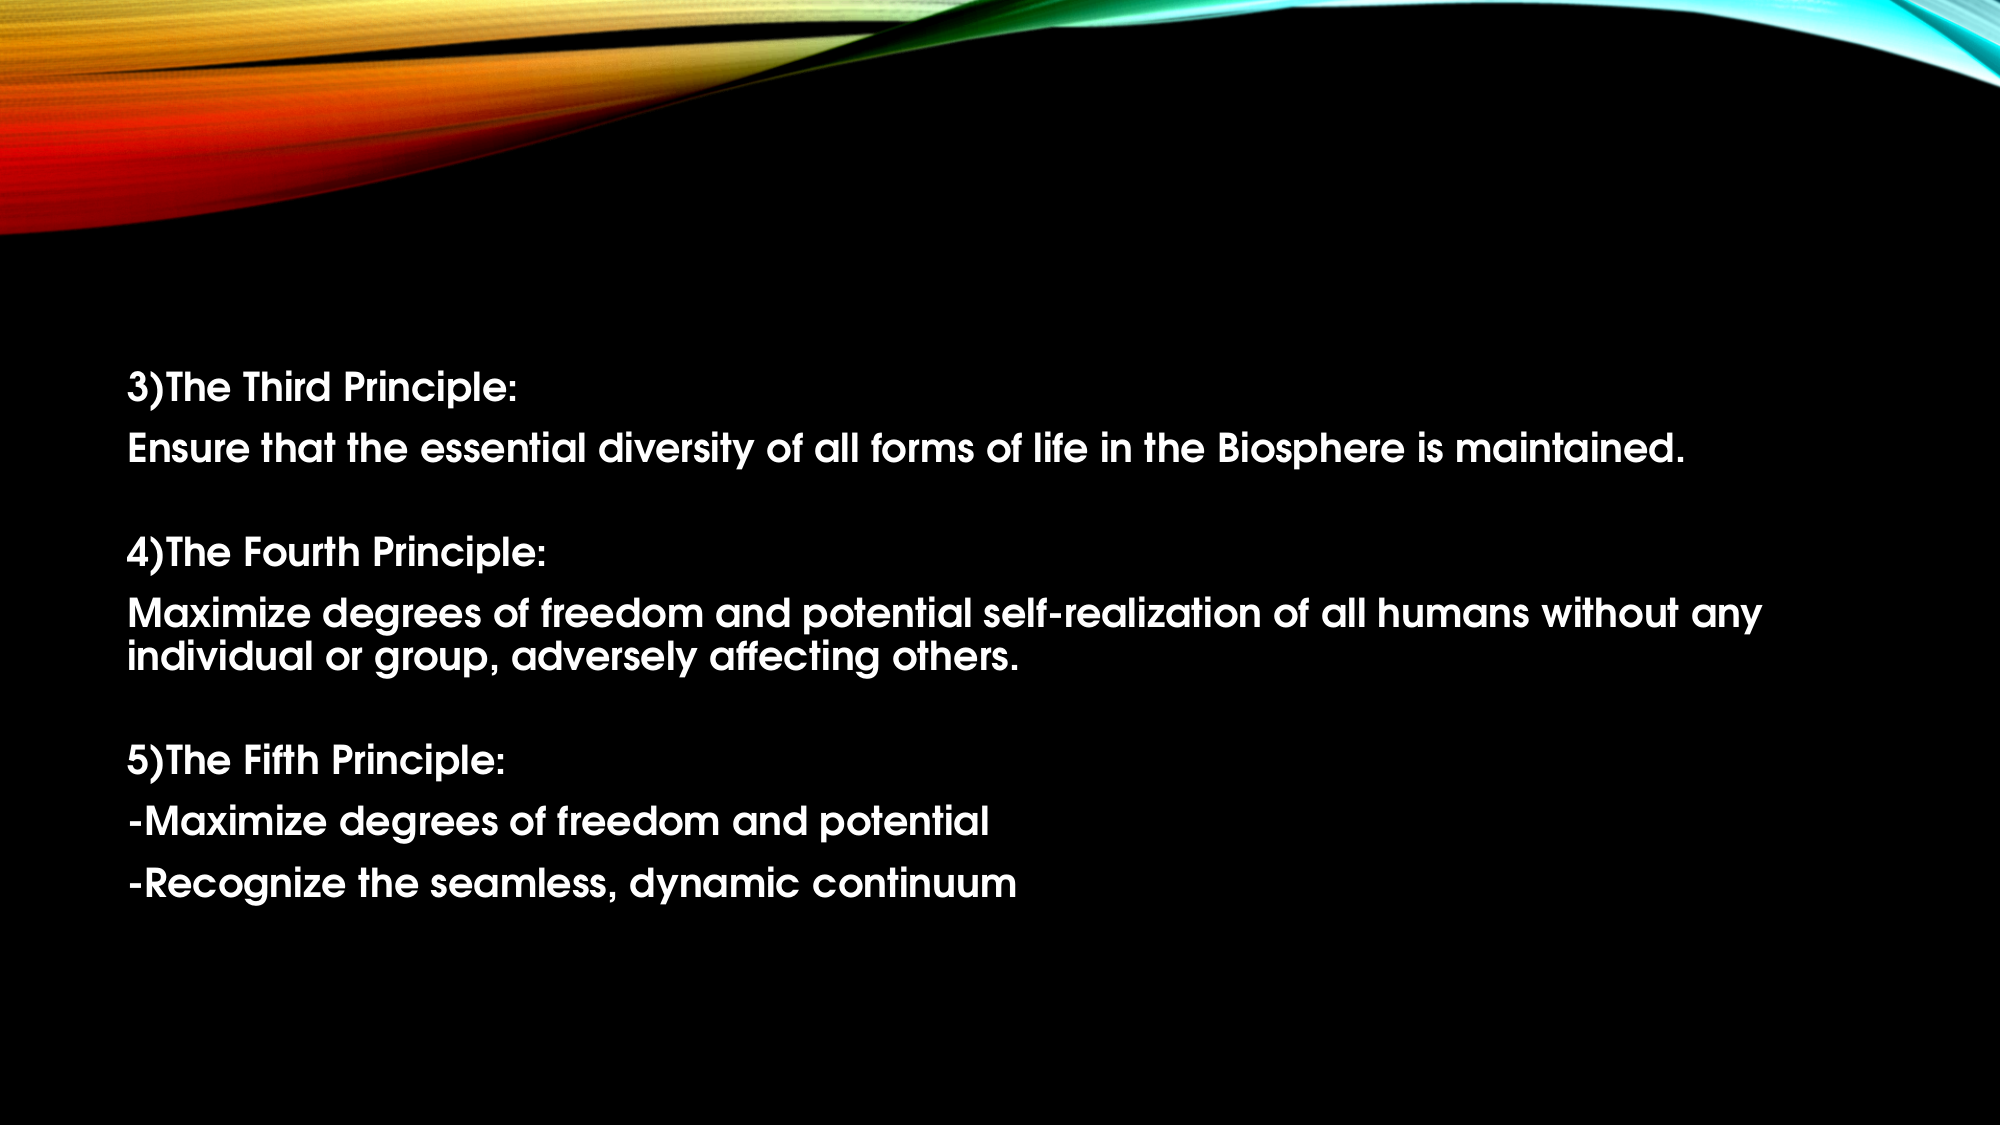

3)The Third Principle:
Ensure that the essential diversity of all forms of life in the Biosphere is maintained.
4)The Fourth Principle:
Maximize degrees of freedom and potential self-realization of all humans without any individual or group, adversely affecting others.
5)The Fifth Principle:
-Maximize degrees of freedom and potential
-Recognize the seamless, dynamic continuum